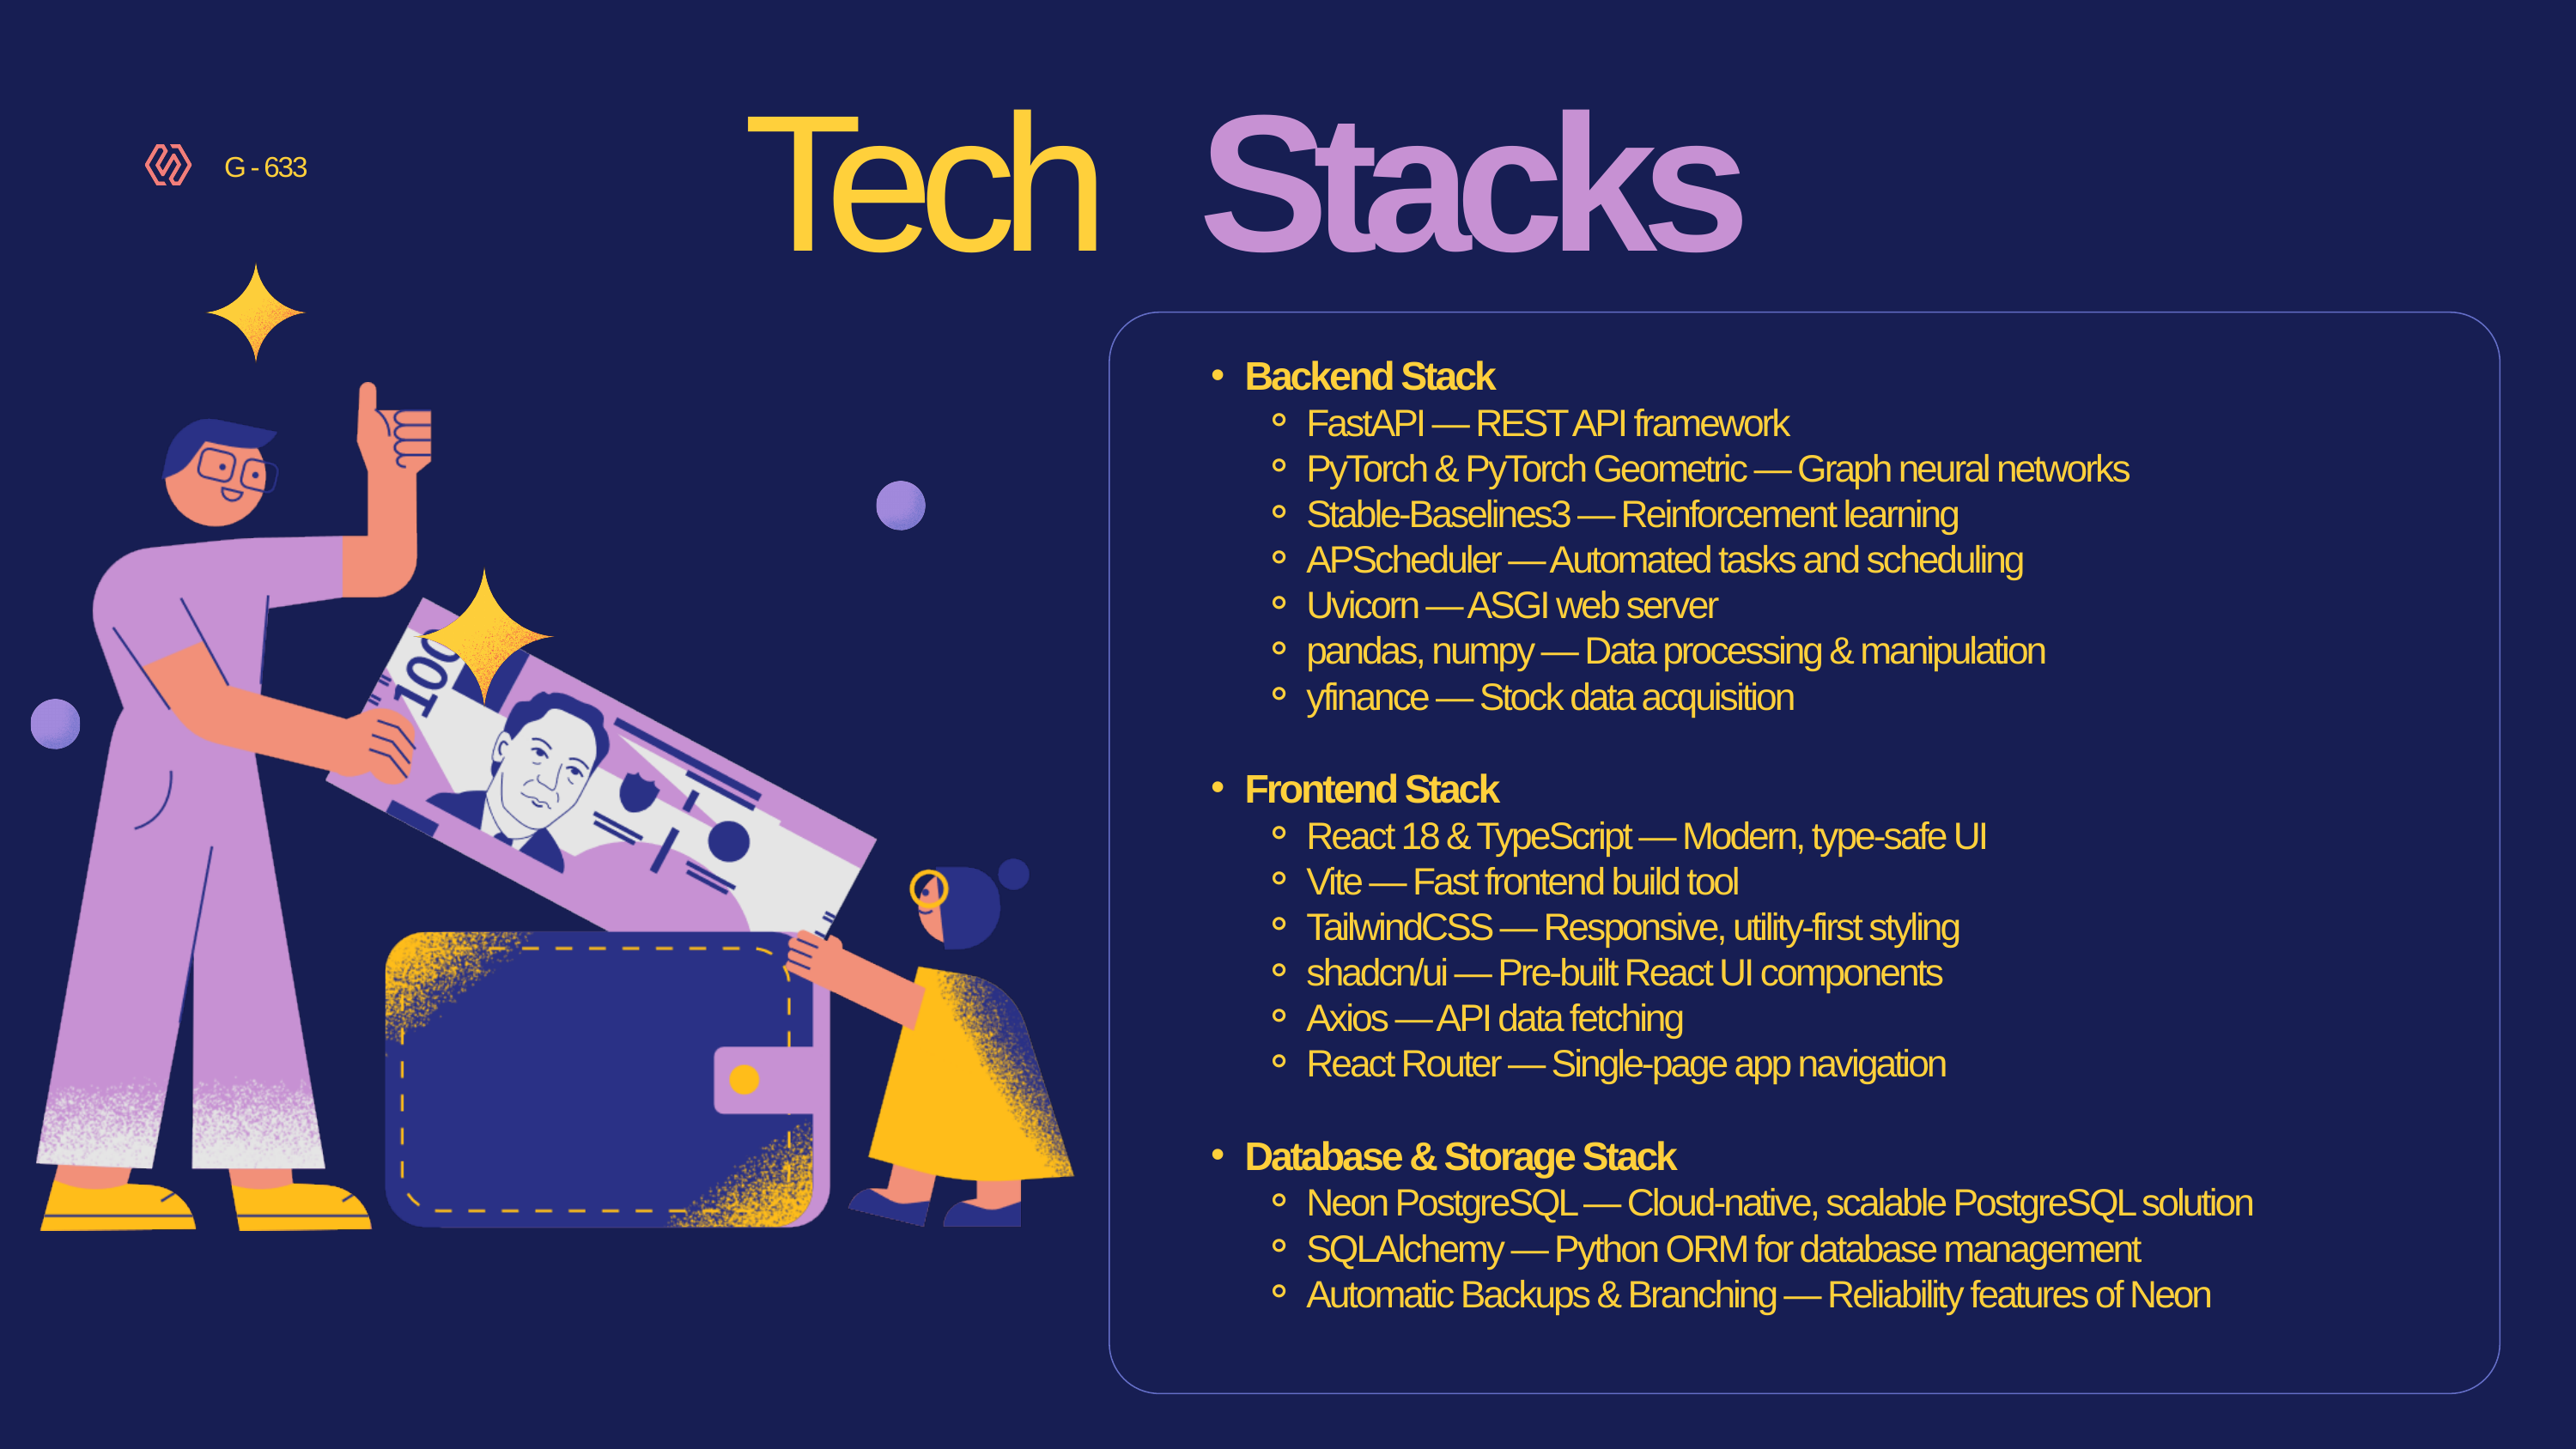

Tech
Stacks

G - 633

Backend Stack
FastAPI — REST API framework
PyTorch & PyTorch Geometric — Graph neural networks
Stable-Baselines3 — Reinforcement learning
APScheduler — Automated tasks and scheduling
Uvicorn — ASGI web server
pandas, numpy — Data processing & manipulation
yfinance — Stock data acquisition

Frontend Stack
React 18 & TypeScript — Modern, type-safe UI
Vite — Fast frontend build tool
TailwindCSS — Responsive, utility-first styling
shadcn/ui — Pre-built React UI components
Axios — API data fetching
React Router — Single-page app navigation

Database & Storage Stack
Neon PostgreSQL — Cloud-native, scalable PostgreSQL solution
SQLAlchemy — Python ORM for database management
Automatic Backups & Branching — Reliability features of Neon